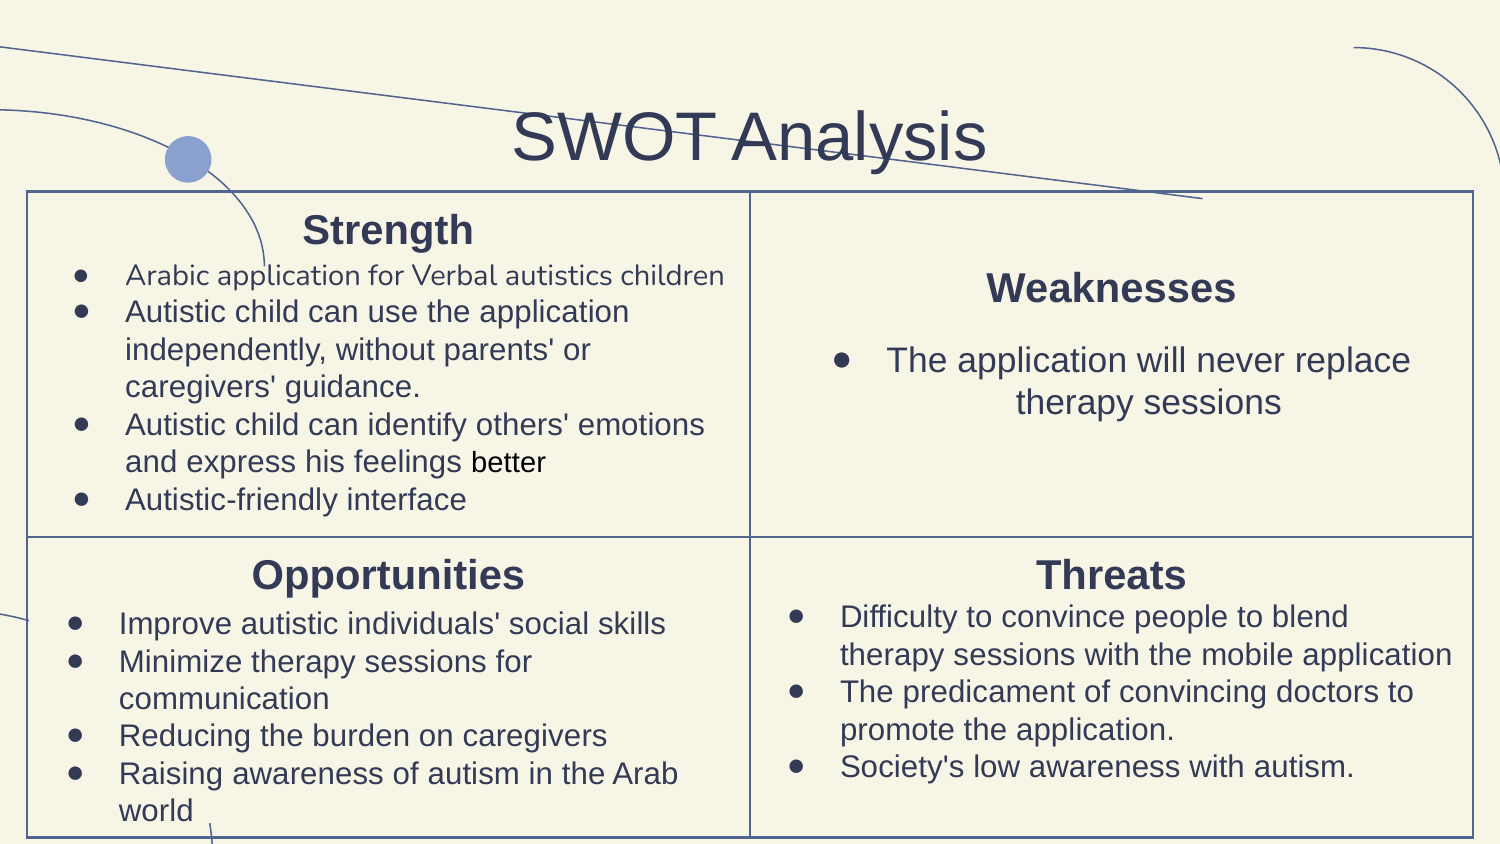

# SWOT Analysis

| Strength | Weaknesses |
| --- | --- |
| Opportunities | Threats |
Arabic application for Verbal autistics children
Autistic child can use the application independently, without parents' or caregivers' guidance.
Autistic child can identify others' emotions and express his feelings better
Autistic-friendly interface
The application will never replace therapy sessions
Difficulty to convince people to blend therapy sessions with the mobile application
The predicament of convincing doctors to promote the application.
Society's low awareness with autism.
Improve autistic individuals' social skills
Minimize therapy sessions for communication
Reducing the burden on caregivers
Raising awareness of autism in the Arab world